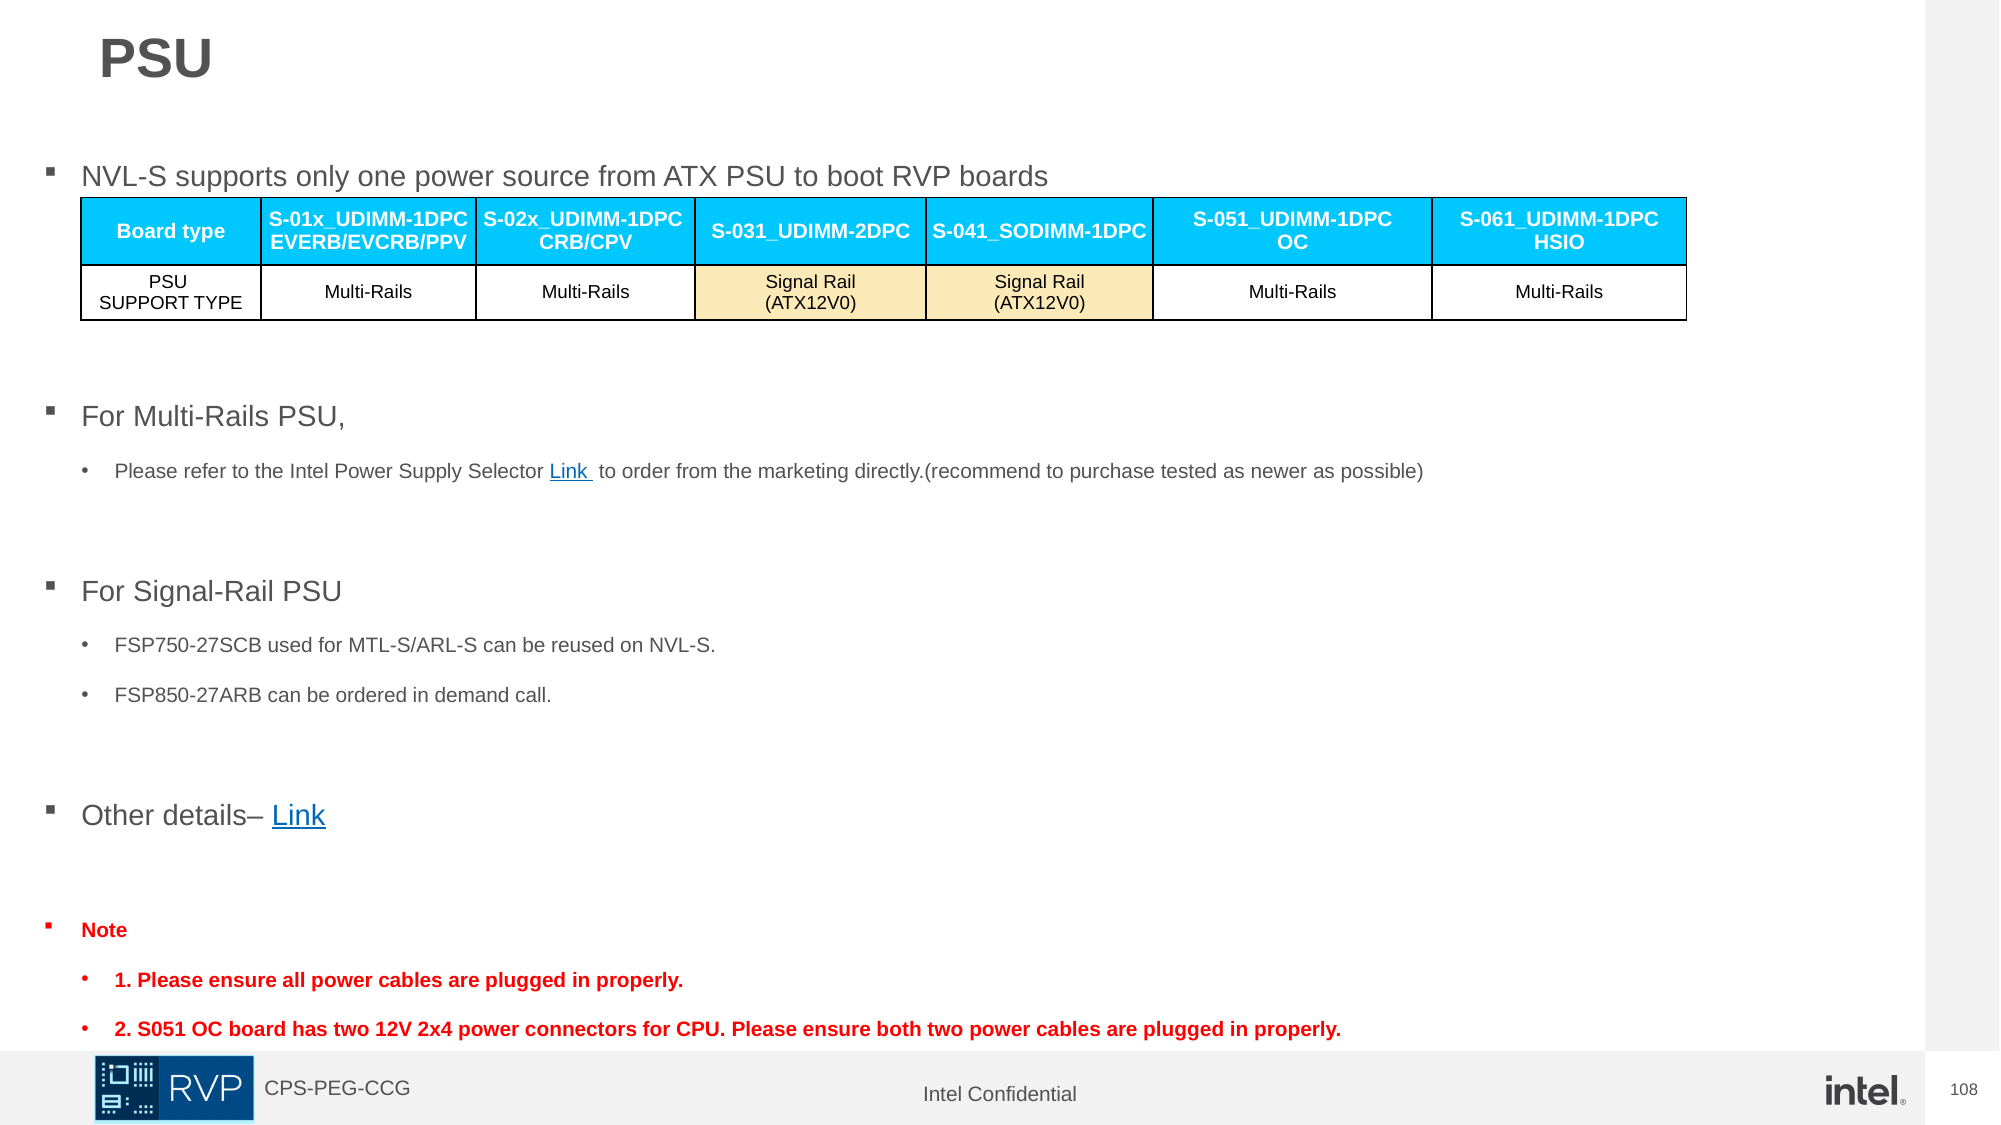

# PSU
NVL-S supports only one power source from ATX PSU to boot RVP boards

For Multi-Rails PSU,
Please refer to the Intel Power Supply Selector Link  to order from the marketing directly.(recommend to purchase tested as newer as possible)

For Signal-Rail PSU
FSP750-27SCB used for MTL-S/ARL-S can be reused on NVL-S.
FSP850-27ARB can be ordered in demand call.

Other details– Link

Note
1. Please ensure all power cables are plugged in properly.
2. S051 OC board has two 12V 2x4 power connectors for CPU. Please ensure both two power cables are plugged in properly.
| Board type | S-01x\_UDIMM-1DPC EVERB/EVCRB/PPV | S-02x\_UDIMM-1DPC CRB/CPV | S-031\_UDIMM-2DPC | S-041\_SODIMM-1DPC | S-051\_UDIMM-1DPC OC | S-061\_UDIMM-1DPC HSIO |
| --- | --- | --- | --- | --- | --- | --- |
| PSU SUPPORT TYPE | Multi-Rails | Multi-Rails | Signal Rail (ATX12V0) | Signal Rail (ATX12V0) | Multi-Rails | Multi-Rails |